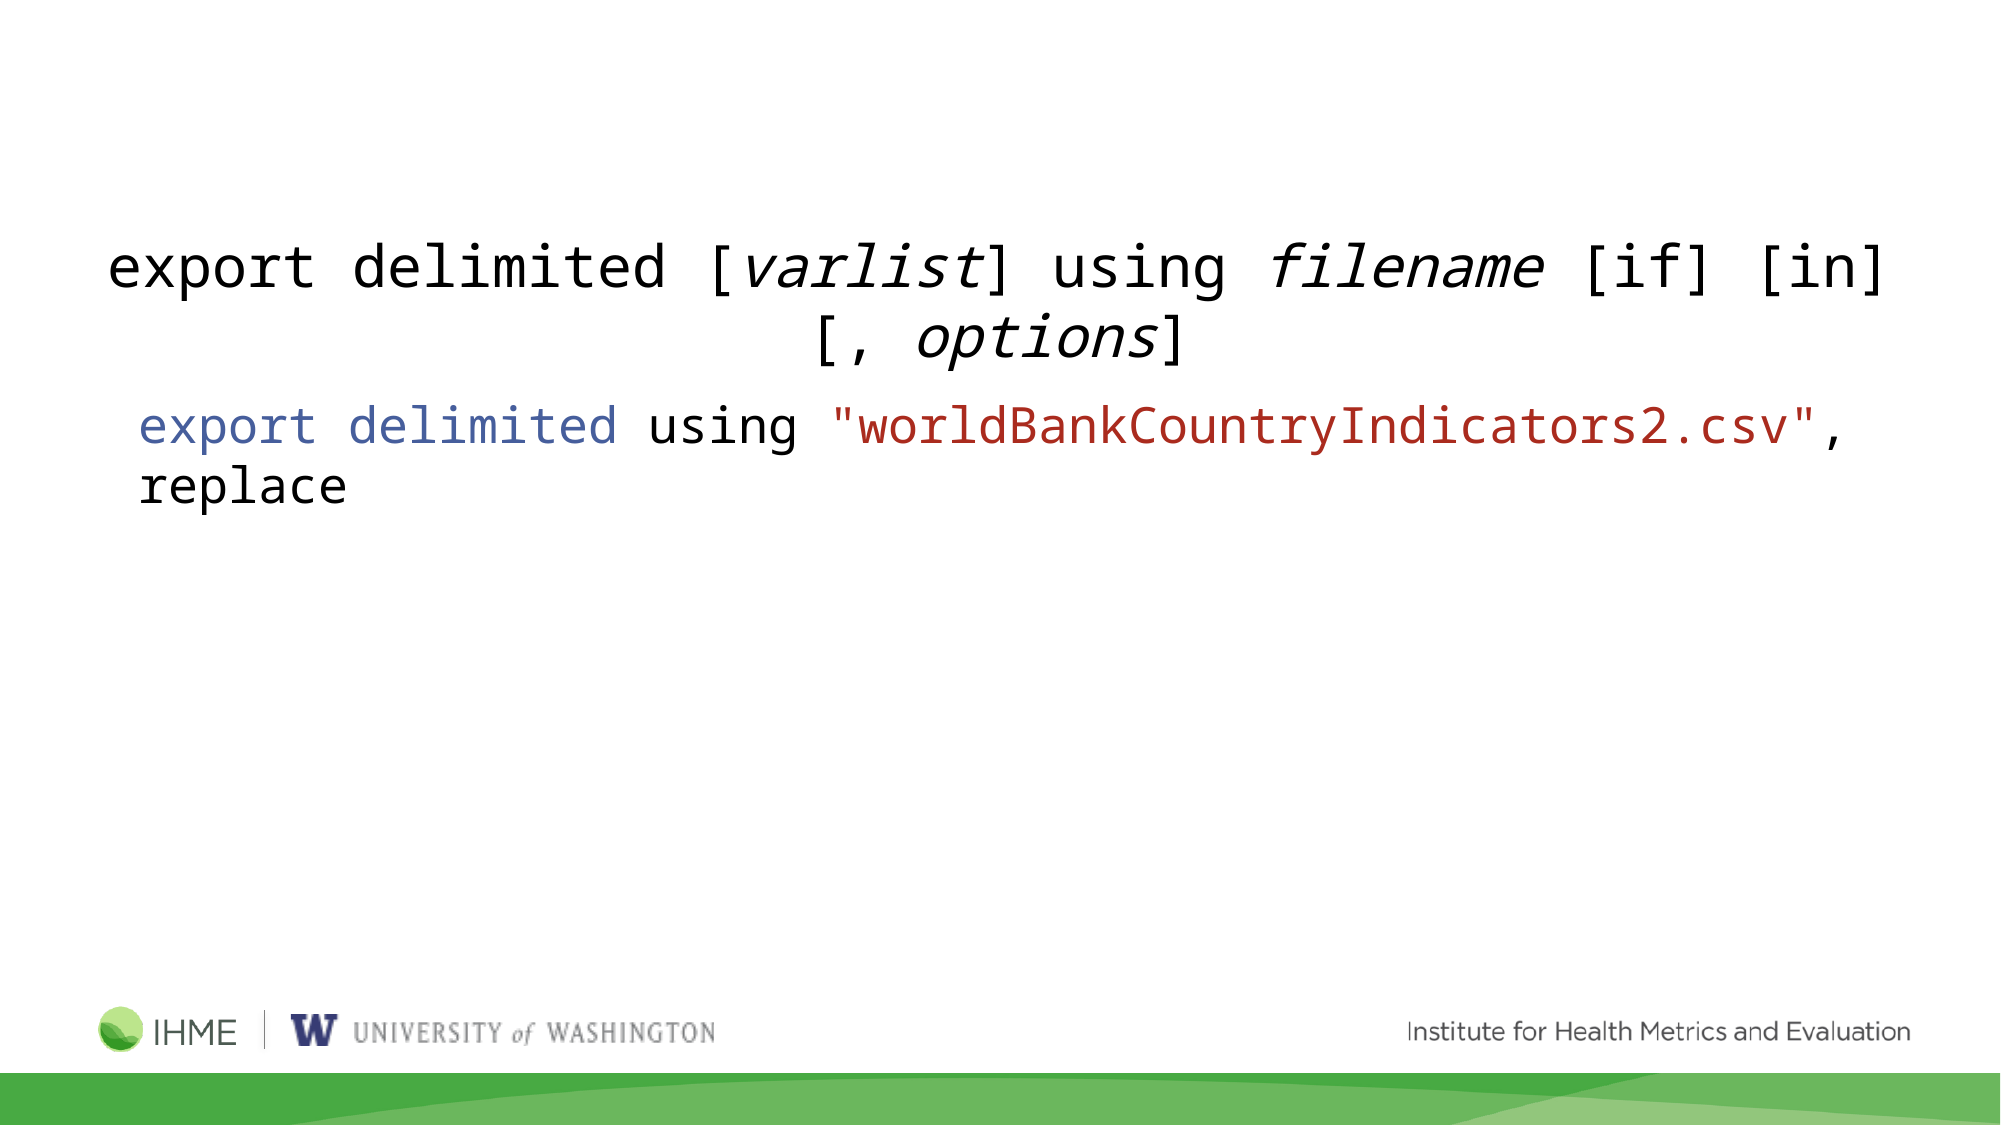

export delimited [varlist] using filename [if] [in] [, options]
export delimited using "worldBankCountryIndicators2.csv",  replace